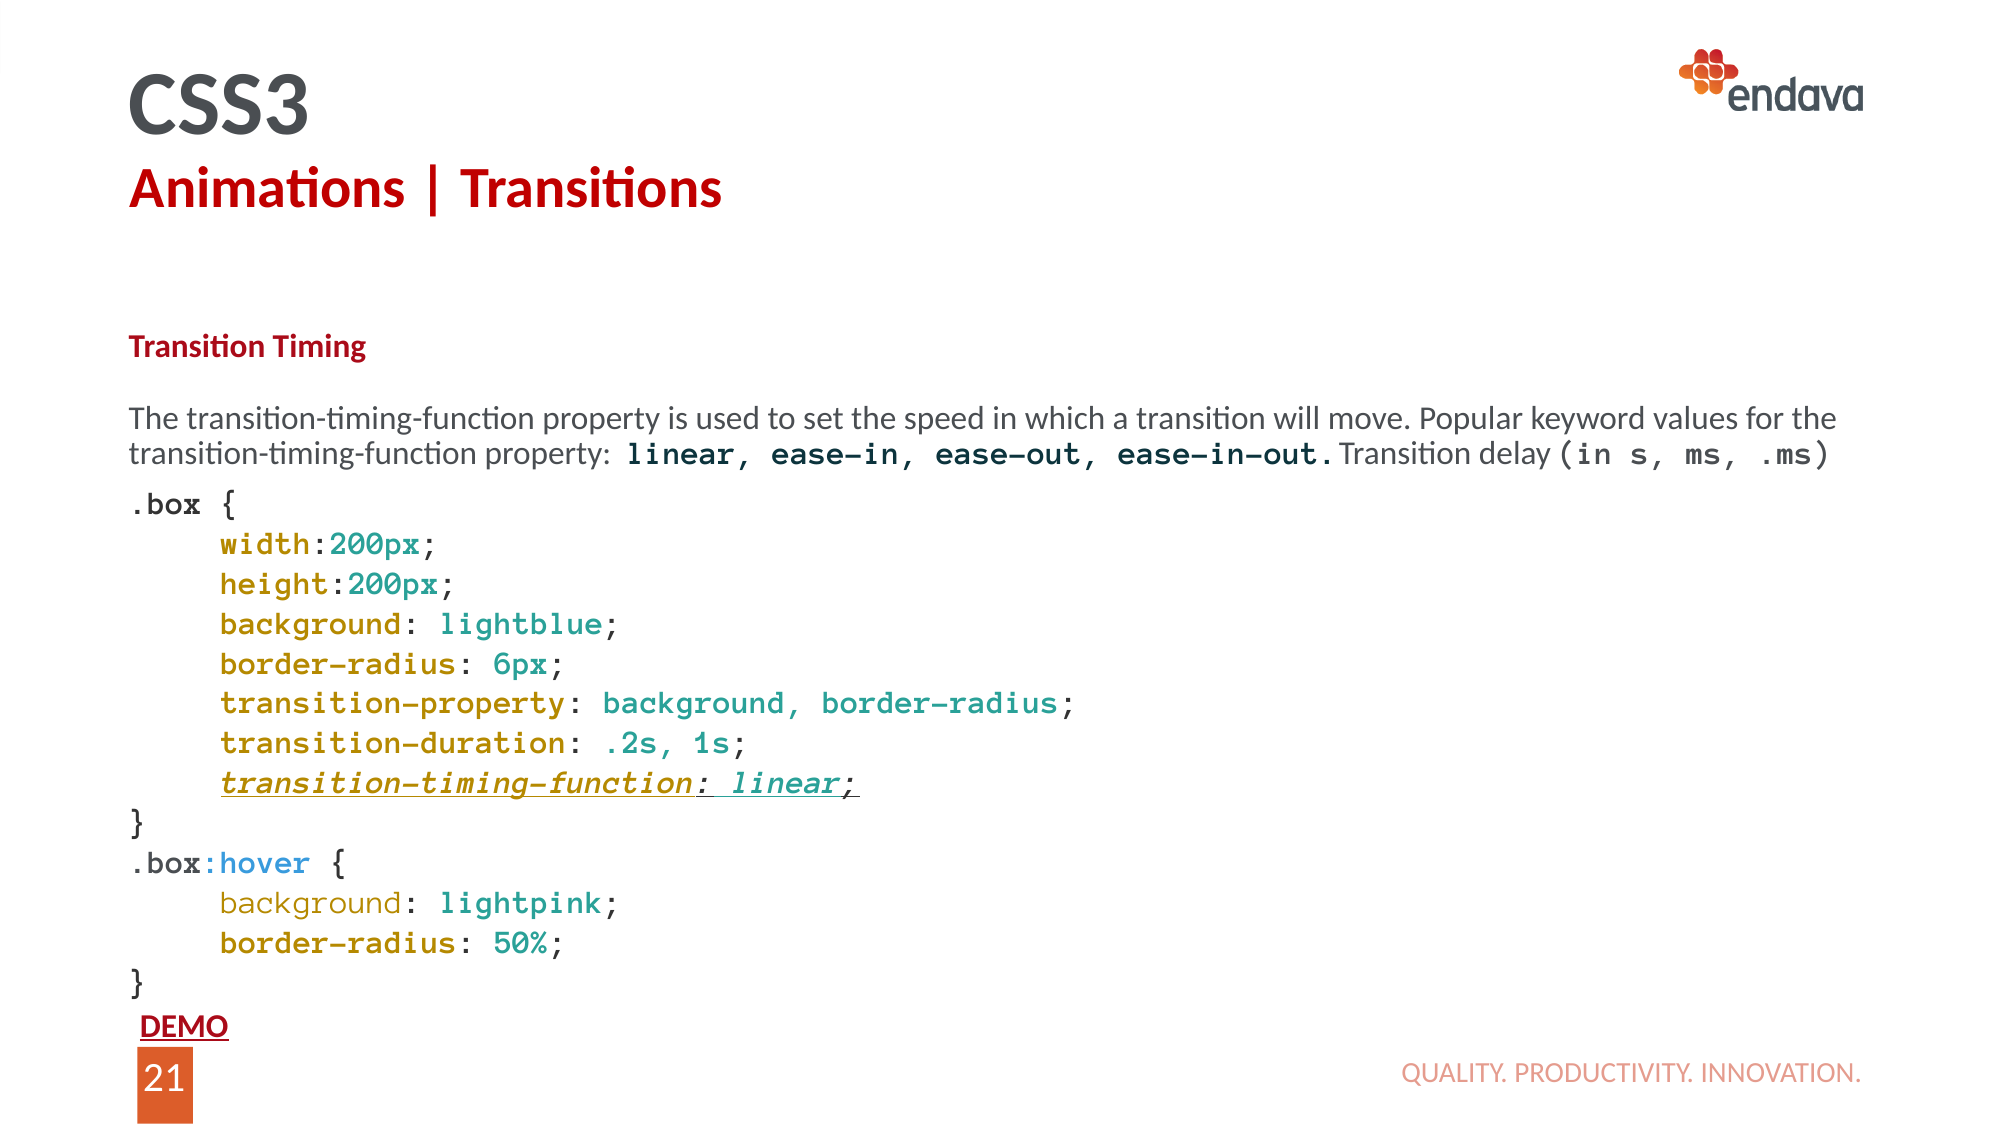

CSS3
Animations | Transitions
Transition Timing

The transition-timing-function property is used to set the speed in which a transition will move. Popular keyword values for the transition-timing-function property:  linear, ease-in, ease-out, ease-in-out.Transition delay (in s, ms, .ms)
.box {
     width:200px;
     height:200px;
     background: lightblue;
     border-radius: 6px;
     transition-property: background, border-radius;
     transition-duration: .2s, 1s;
     transition-timing-function: linear;
}
.box:hover {
     background: lightpink;
     border-radius: 50%;
}
DEMO
QUALITY. PRODUCTIVITY. INNOVATION.